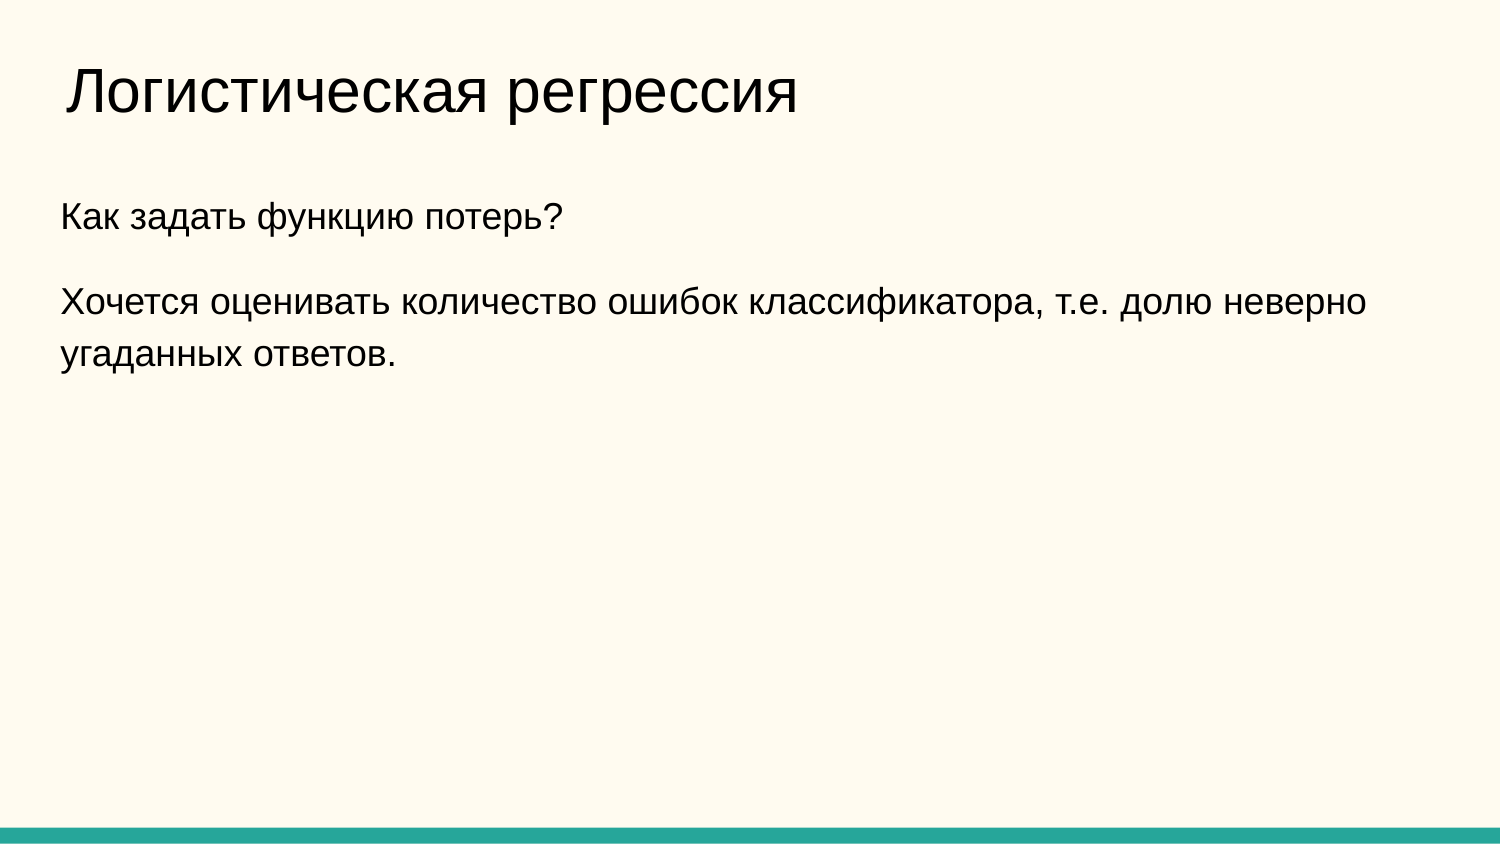

# Логистическая регрессия
Как задать функцию потерь?
Хочется оценивать количество ошибок классификатора, т.е. долю неверно угаданных ответов.